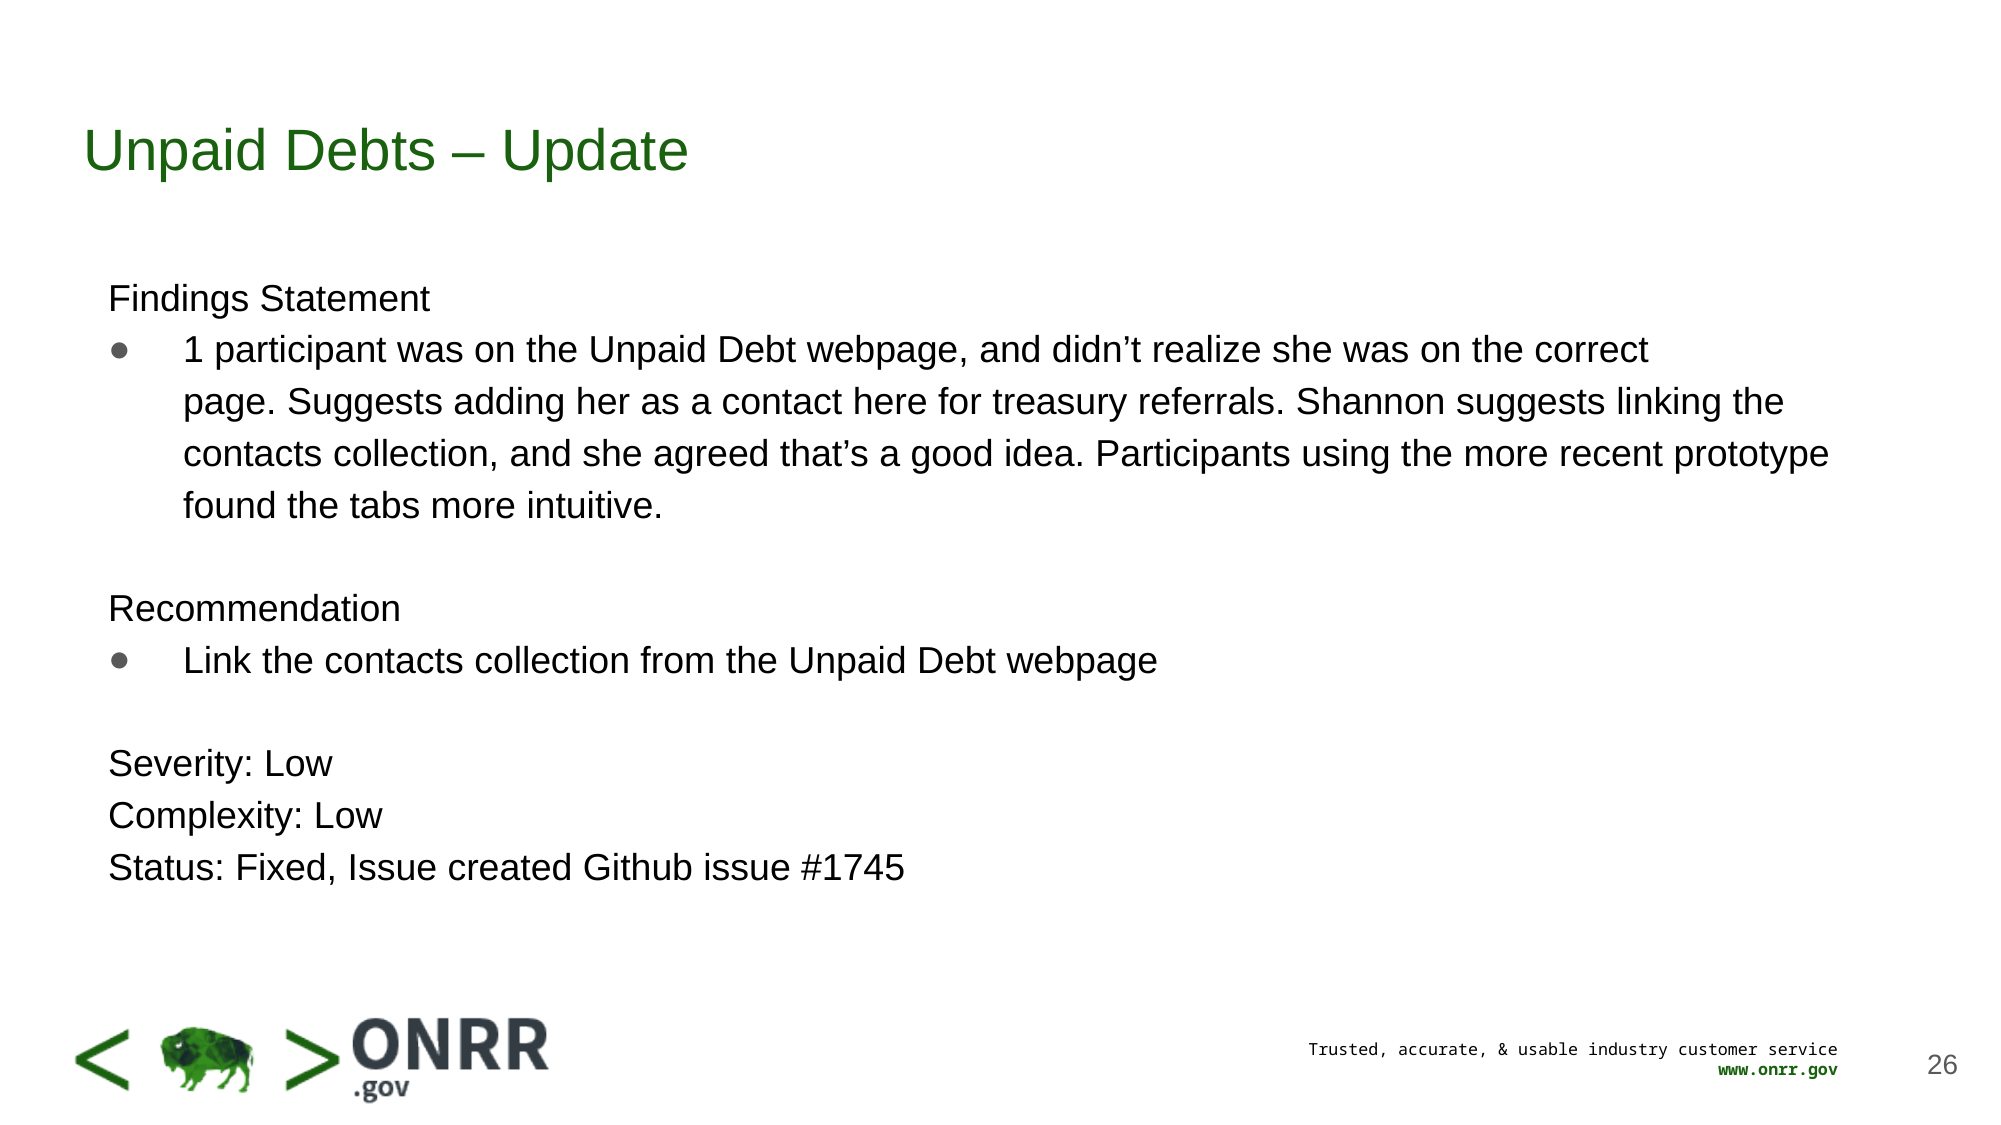

# Unpaid Debts – Update
Findings Statement
1 participant was on the Unpaid Debt webpage, and didn’t realize she was on the correct page. Suggests adding her as a contact here for treasury referrals. Shannon suggests linking the contacts collection, and she agreed that’s a good idea. Participants using the more recent prototype found the tabs more intuitive.

Recommendation
Link the contacts collection from the Unpaid Debt webpage
Severity: Low
Complexity: Low
Status: Fixed, Issue created Github issue #1745
26